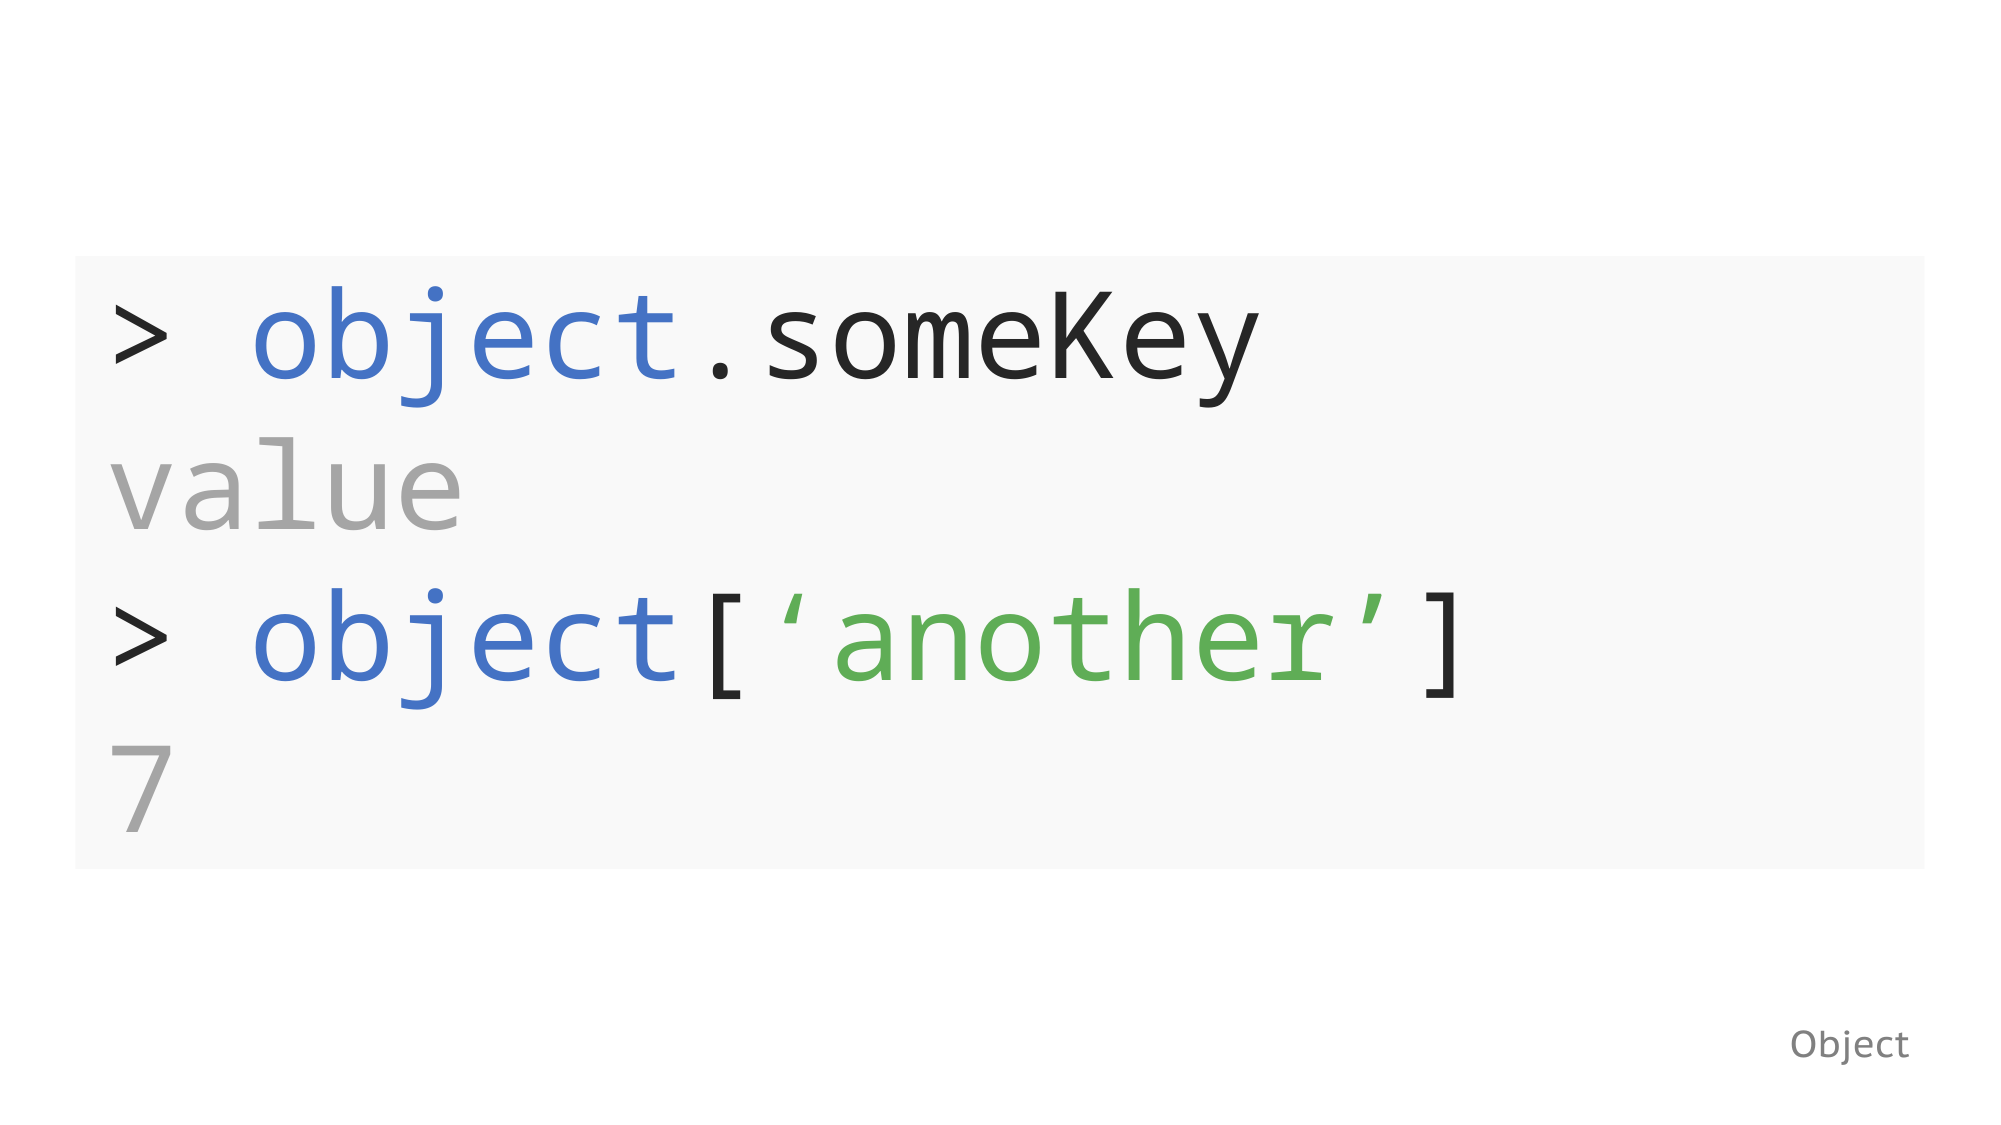

> object.someKey
value
> object[‘another’]
7
Object